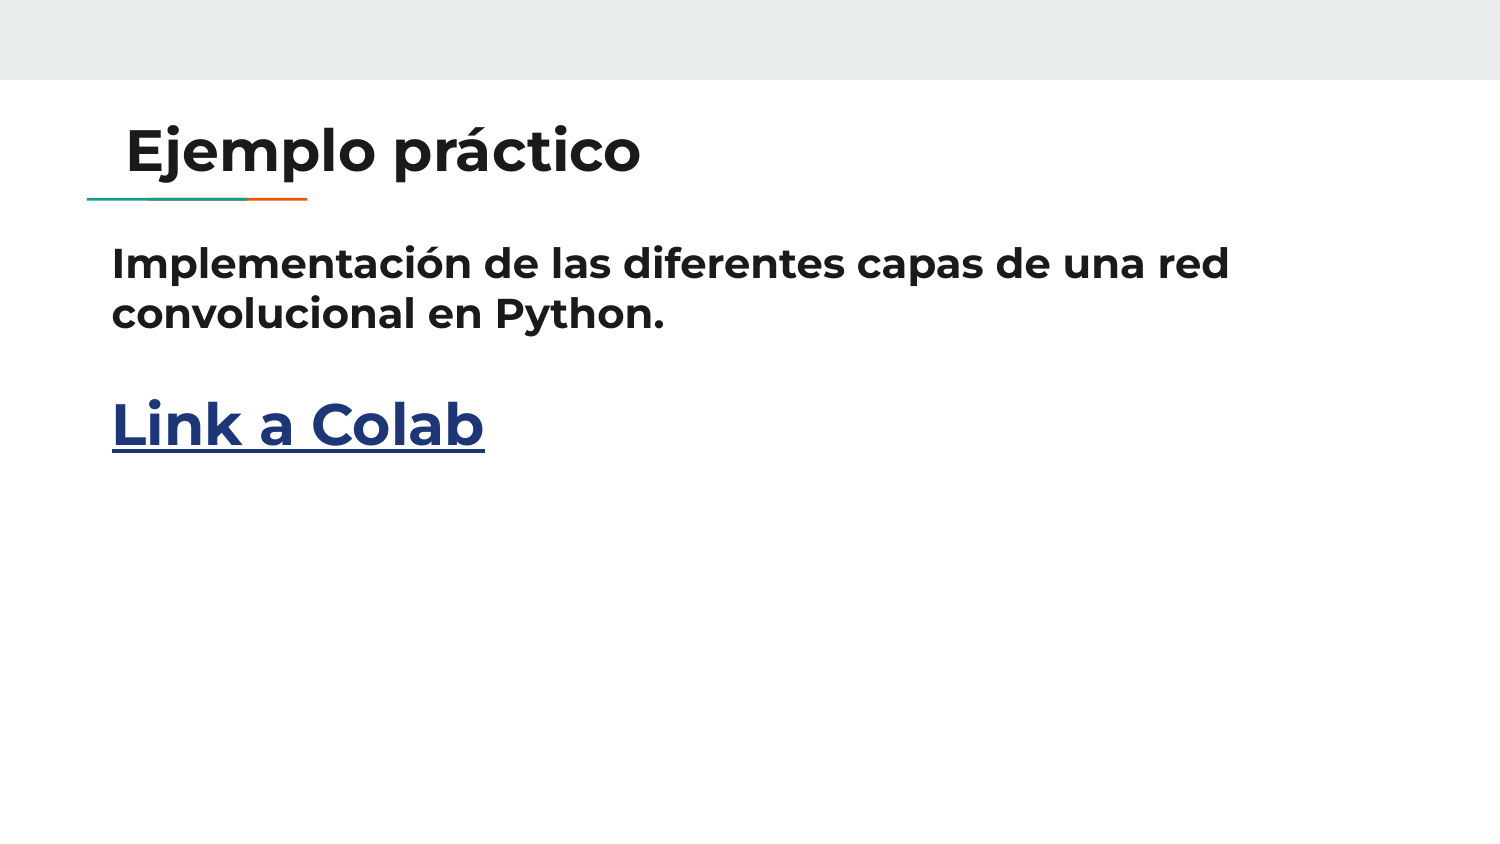

# Ejemplo práctico
Implementación de las diferentes capas de una red convolucional en Python.

Link a Colab